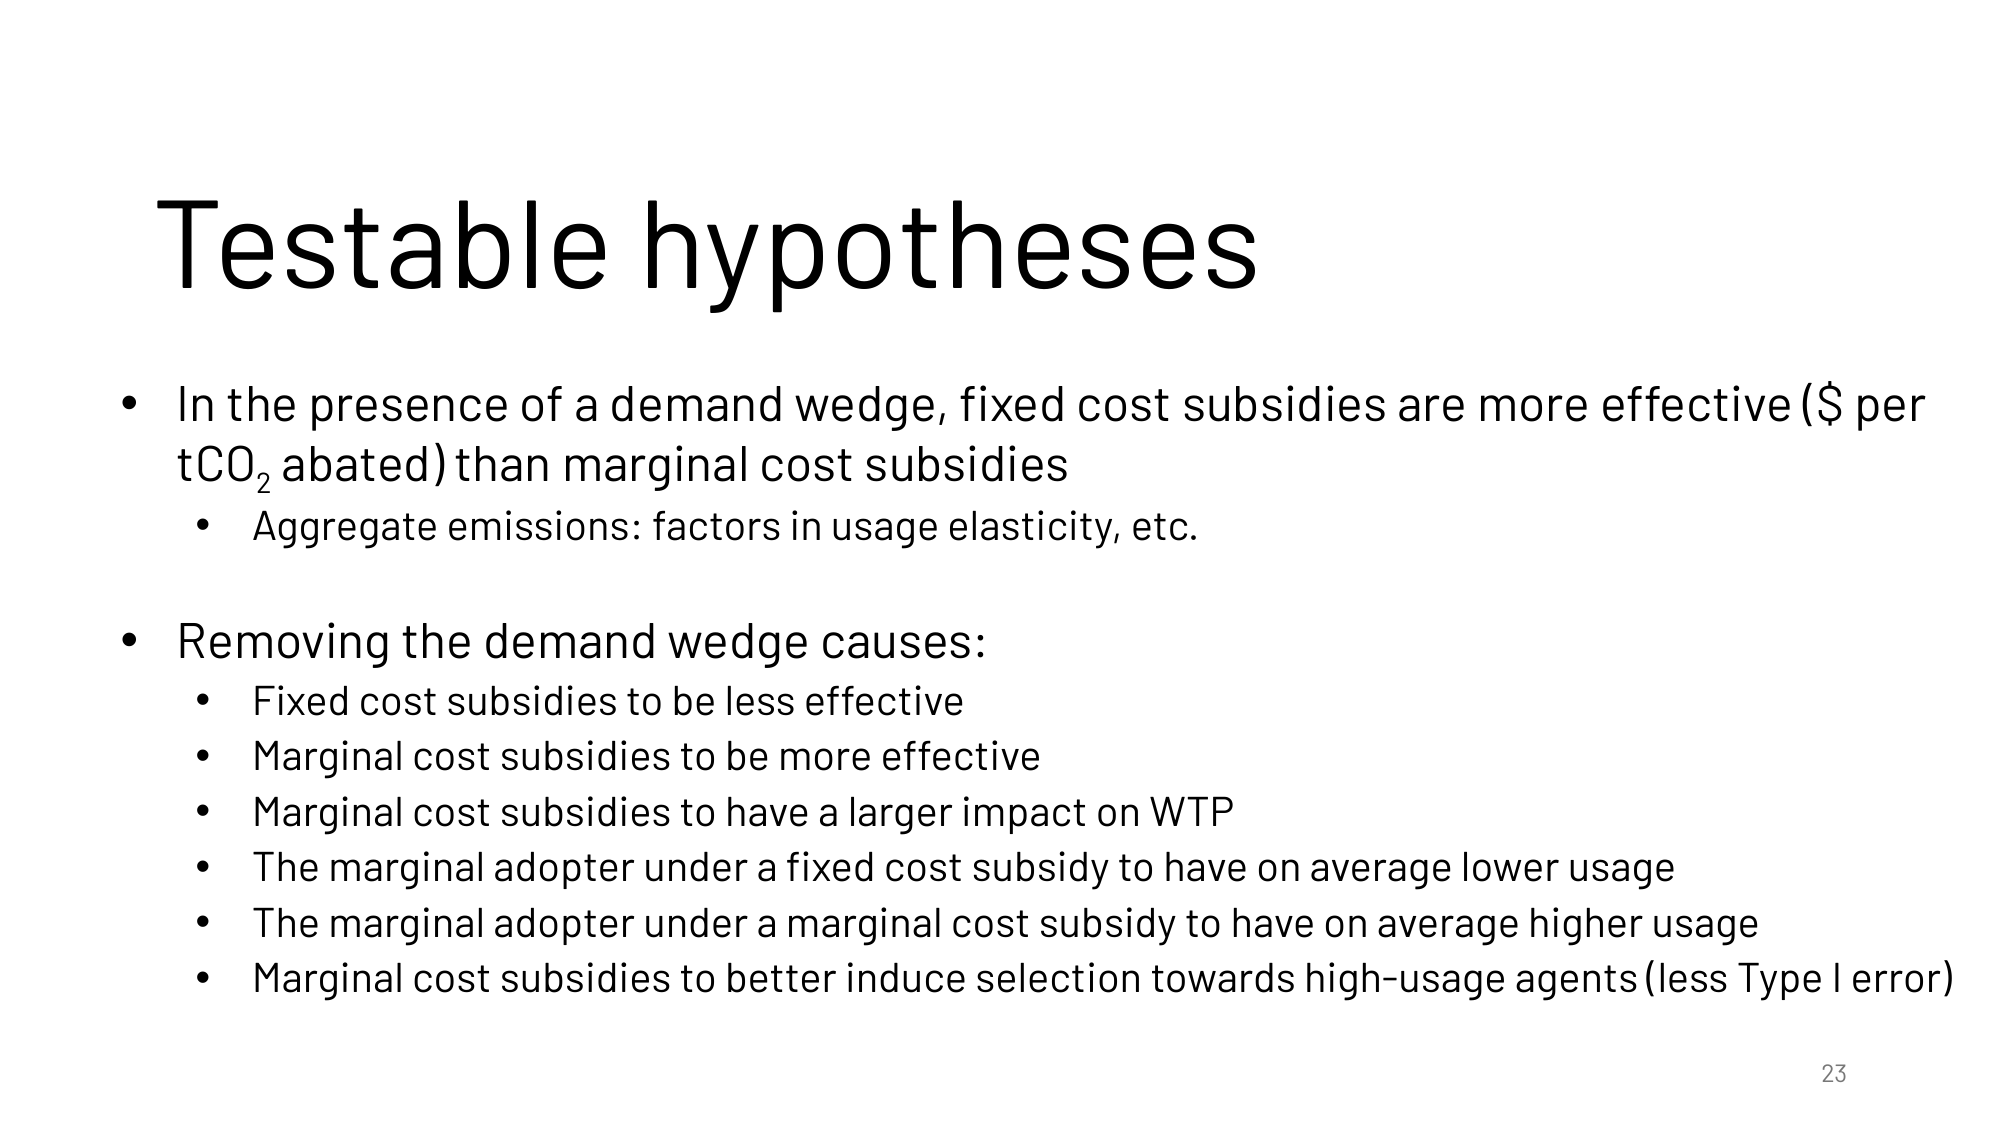

Testable hypotheses

In the presence of a demand wedge, fixed cost subsidies are more effective ($ per tCO2 abated) than marginal cost subsidies
Aggregate emissions: factors in usage elasticity, etc.
Removing the demand wedge causes:
Fixed cost subsidies to be less effective
Marginal cost subsidies to be more effective
Marginal cost subsidies to have a larger impact on WTP
The marginal adopter under a fixed cost subsidy to have on average lower usage
The marginal adopter under a marginal cost subsidy to have on average higher usage
Marginal cost subsidies to better induce selection towards high-usage agents (less Type I error)

23